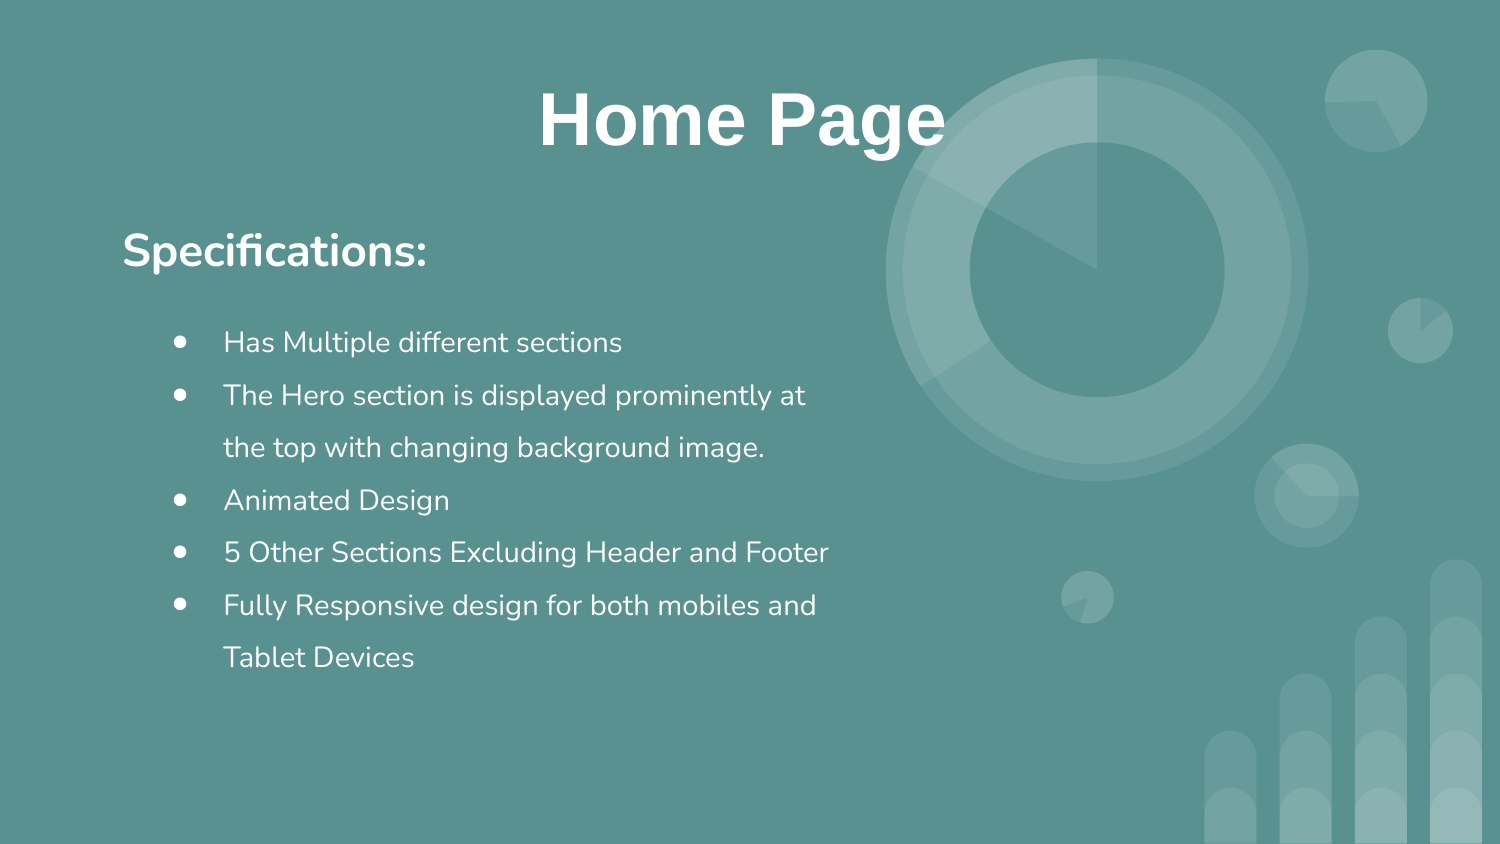

# Home Page
Specifications:
Has Multiple different sections
The Hero section is displayed prominently at the top with changing background image.
Animated Design
5 Other Sections Excluding Header and Footer
Fully Responsive design for both mobiles and Tablet Devices